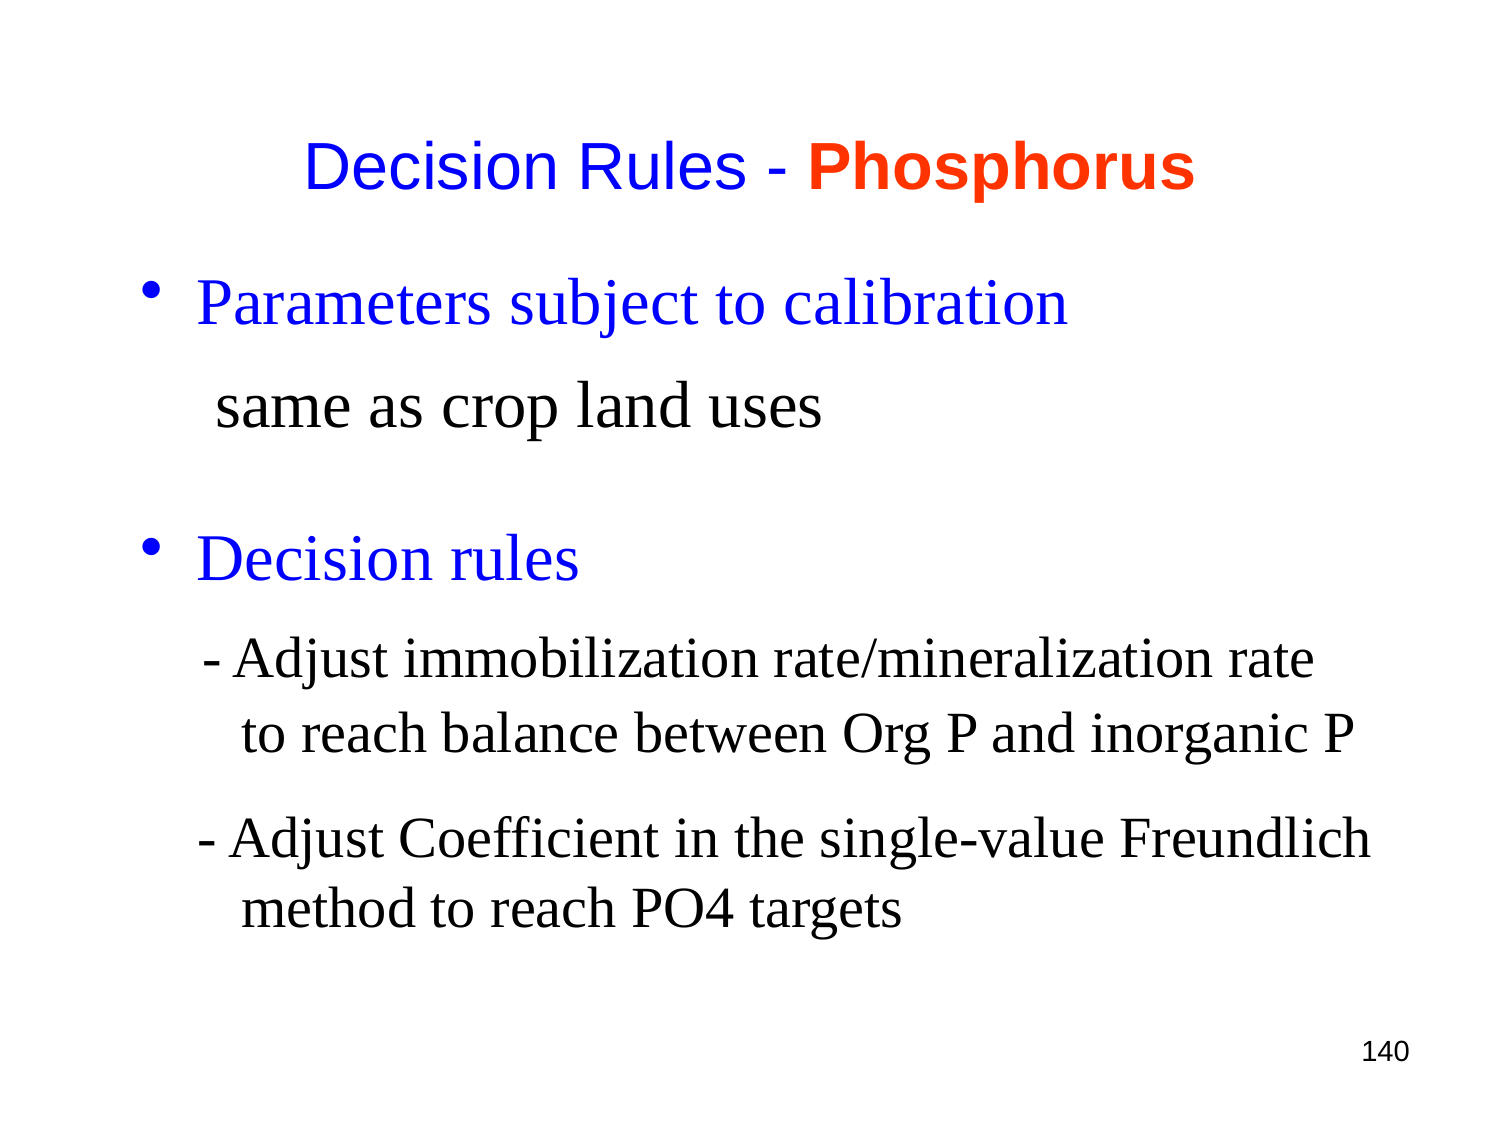

# Decision Rules - Phosphorus
Parameters subject to calibration
    same as crop land uses

Decision rules
   - Adjust immobilization rate/mineralization rate
       to reach balance between Org P and inorganic P

    - Adjust Coefficient in the single-value Freundlich
       method to reach PO4 targets
140